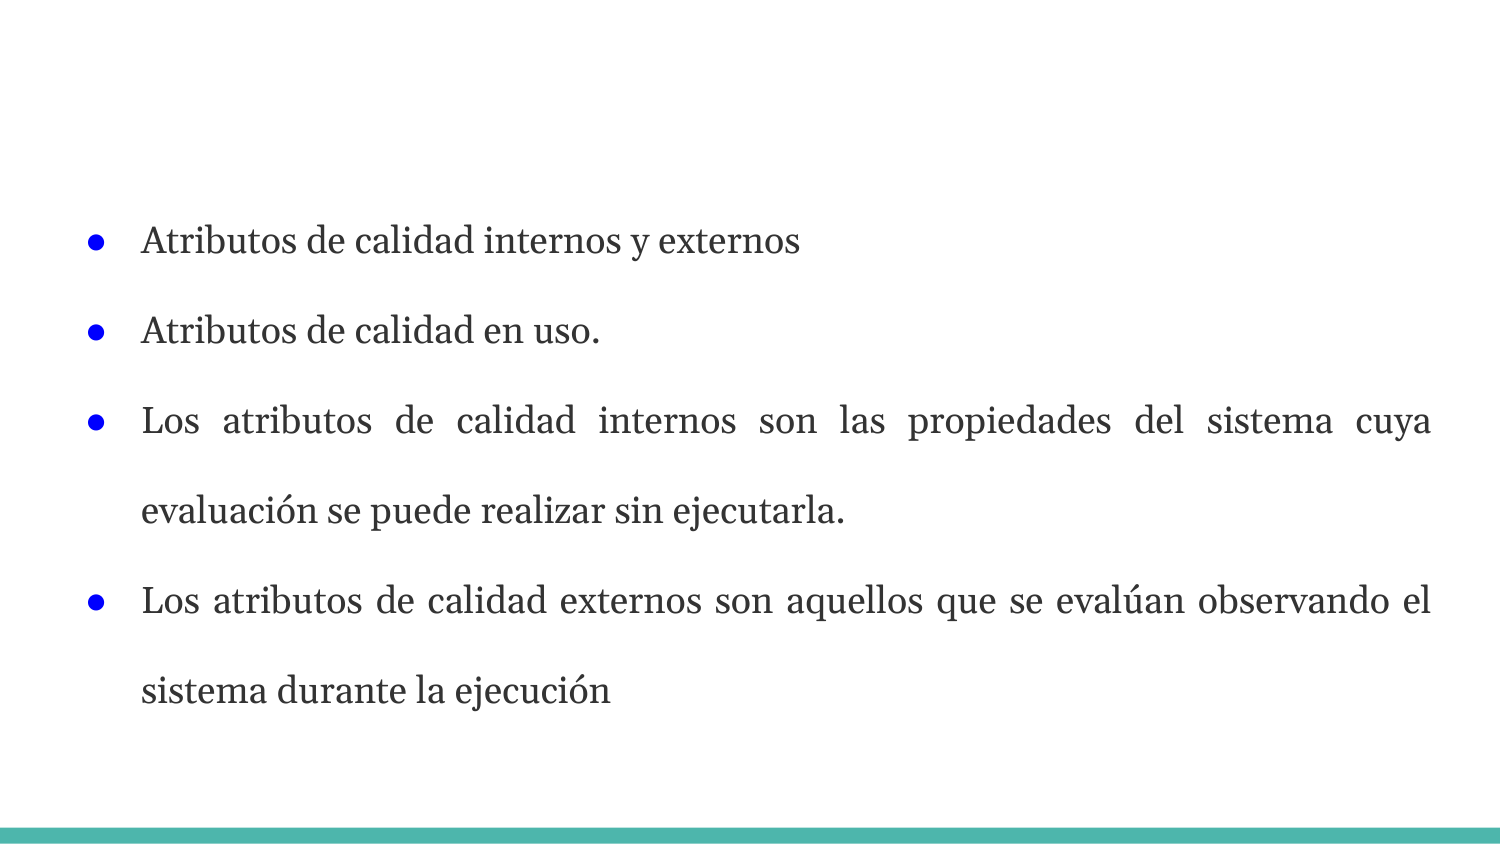

#
Atributos de calidad internos y externos
Atributos de calidad en uso.
Los atributos de calidad internos son las propiedades del sistema cuya evaluación se puede realizar sin ejecutarla.
Los atributos de calidad externos son aquellos que se evalúan observando el sistema durante la ejecución